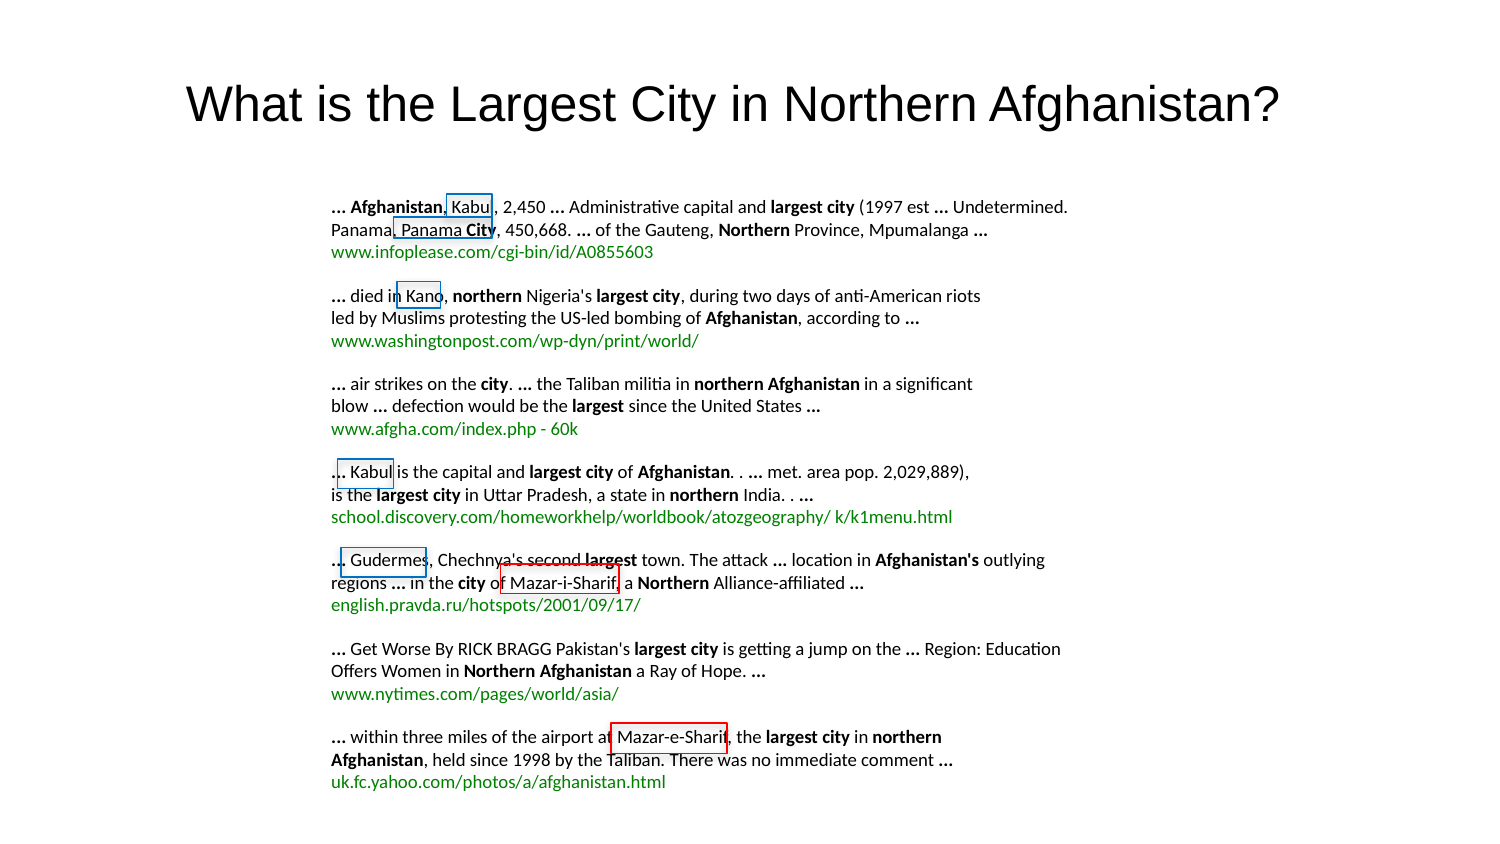

# What is the Largest City in Northern Afghanistan?
... Afghanistan, Kabul, 2,450 ... Administrative capital and largest city (1997 est ... Undetermined.
Panama, Panama City, 450,668. ... of the Gauteng, Northern Province, Mpumalanga ...
www.infoplease.com/cgi-bin/id/A0855603
... died in Kano, northern Nigeria's largest city, during two days of anti-American riots
led by Muslims protesting the US-led bombing of Afghanistan, according to ...
www.washingtonpost.com/wp-dyn/print/world/
... air strikes on the city. ... the Taliban militia in northern Afghanistan in a significant
blow ... defection would be the largest since the United States ...
www.afgha.com/index.php - 60k
... Kabul is the capital and largest city of Afghanistan. . ... met. area pop. 2,029,889),
is the largest city in Uttar Pradesh, a state in northern India. . ...
school.discovery.com/homeworkhelp/worldbook/atozgeography/ k/k1menu.html
... Gudermes, Chechnya's second largest town. The attack ... location in Afghanistan's outlying
regions ... in the city of Mazar-i-Sharif, a Northern Alliance-affiliated ...
english.pravda.ru/hotspots/2001/09/17/
... Get Worse By RICK BRAGG Pakistan's largest city is getting a jump on the ... Region: Education
Offers Women in Northern Afghanistan a Ray of Hope. ...
www.nytimes.com/pages/world/asia/
... within three miles of the airport at Mazar-e-Sharif, the largest city in northern
Afghanistan, held since 1998 by the Taliban. There was no immediate comment ...
uk.fc.yahoo.com/photos/a/afghanistan.html